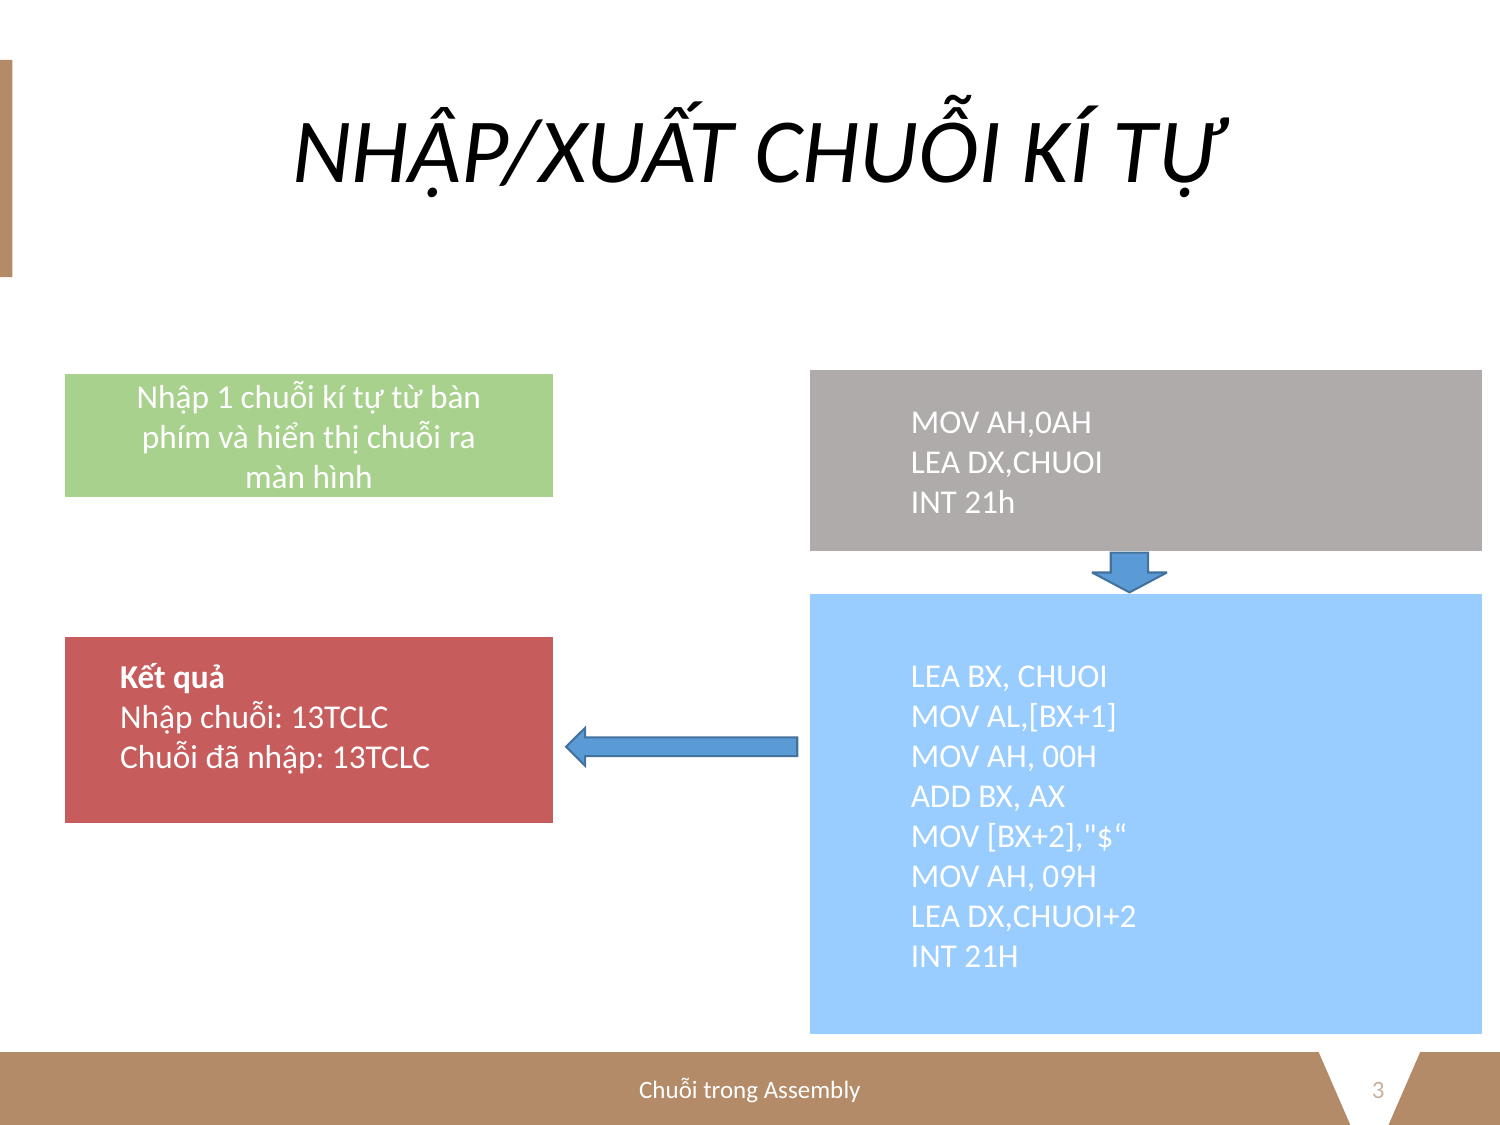

# NHẬP/XUẤT CHUỖI KÍ TỰ
    MOV AH,0AH
    LEA DX,CHUOI
    INT 21h
Nhập 1 chuỗi kí tự từ bàn phím và hiển thị chuỗi ra màn hình

    LEA BX, CHUOI
    MOV AL,[BX+1]
    MOV AH, 00H
    ADD BX, AX
    MOV [BX+2],"$“
    MOV AH, 09H
    LEA DX,CHUOI+2
    INT 21H

Kết quả
Nhập chuỗi: 13TCLC
Chuỗi đã nhập: 13TCLC

Chuỗi trong Assembly
3